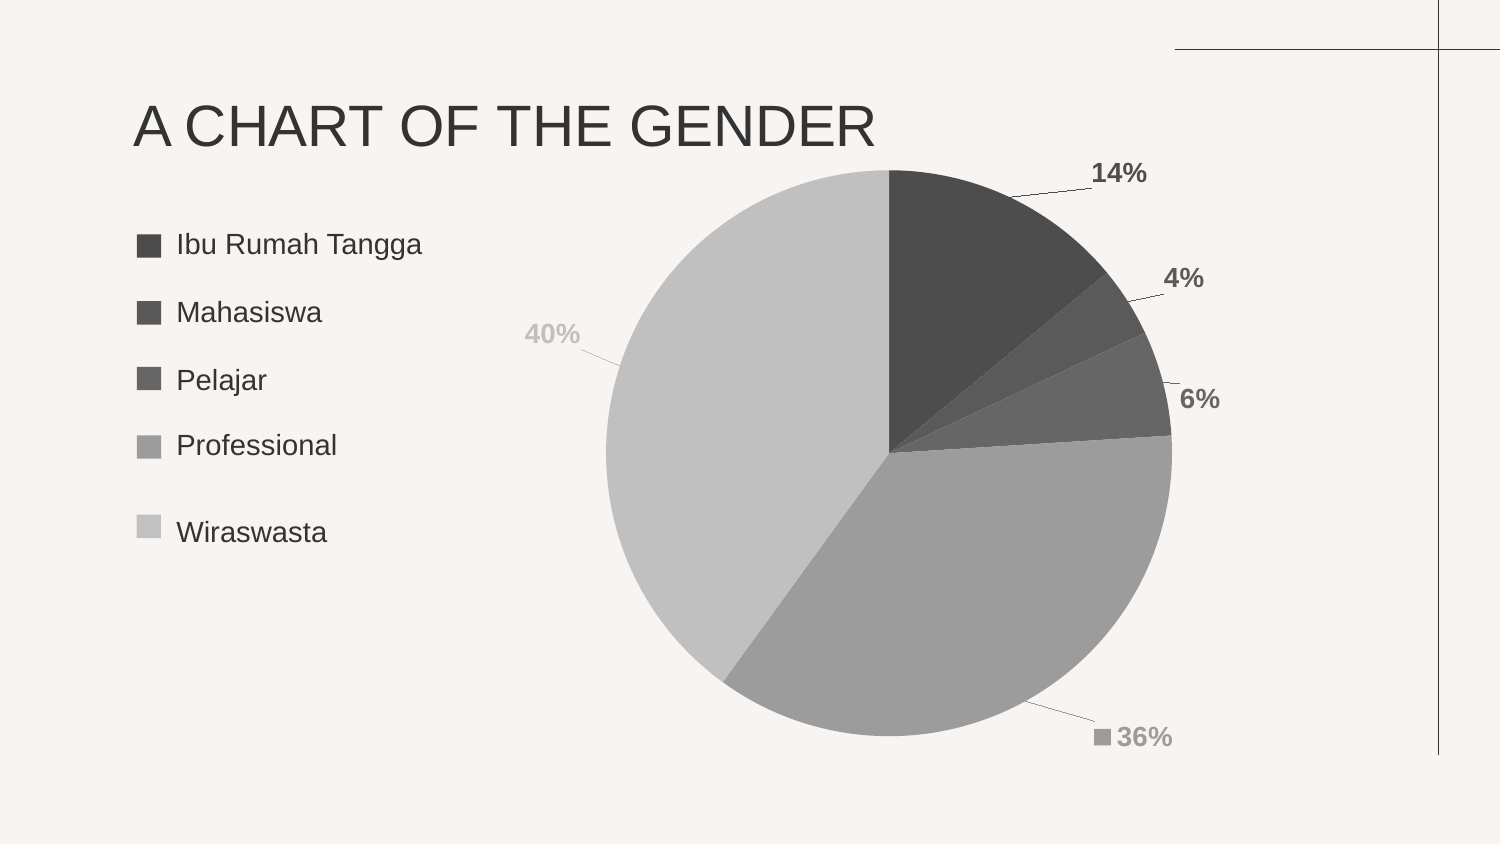

# A CHART OF THE GENDER

### Chart

| Category | Penjualan |
|---|---|
| Ibu Rumah Tangga | 7.0 |
| Mahasiswa | 2.0 |
| Pelajar | 3.0 |
| Professional | 18.0 |
| Wiraswasta | 20.0 |
Ibu Rumah Tangga

Mahasiswa

Pelajar

Professional

Wiraswasta